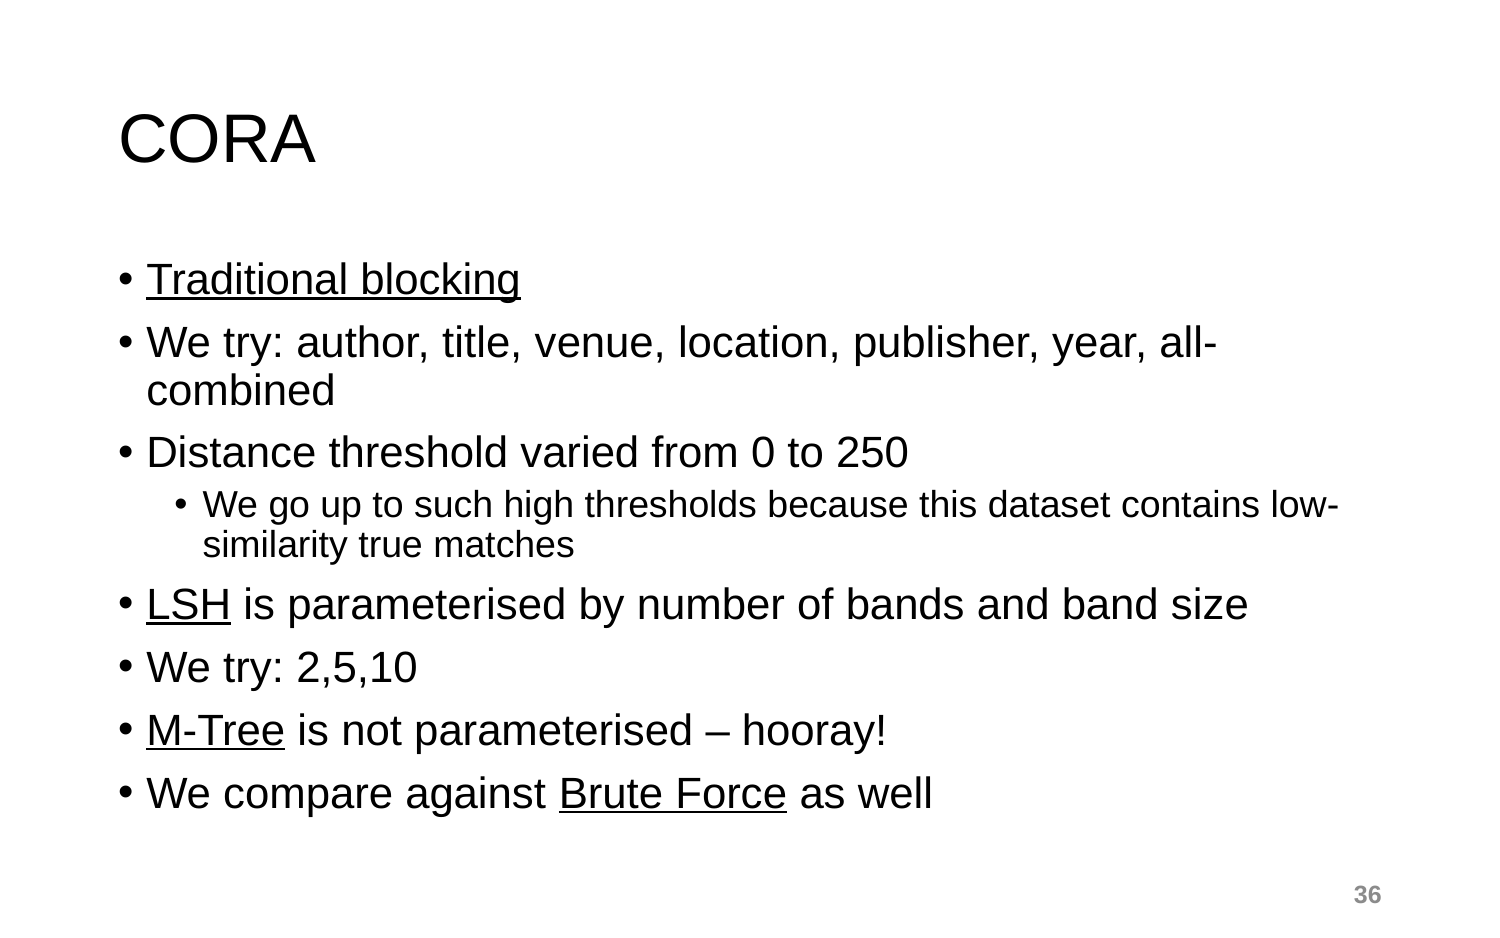

# CORA
Traditional blocking
We try: author, title, venue, location, publisher, year, all-combined
Distance threshold varied from 0 to 250
We go up to such high thresholds because this dataset contains low-similarity true matches
LSH is parameterised by number of bands and band size
We try: 2,5,10
M-Tree is not parameterised – hooray!
We compare against Brute Force as well
36